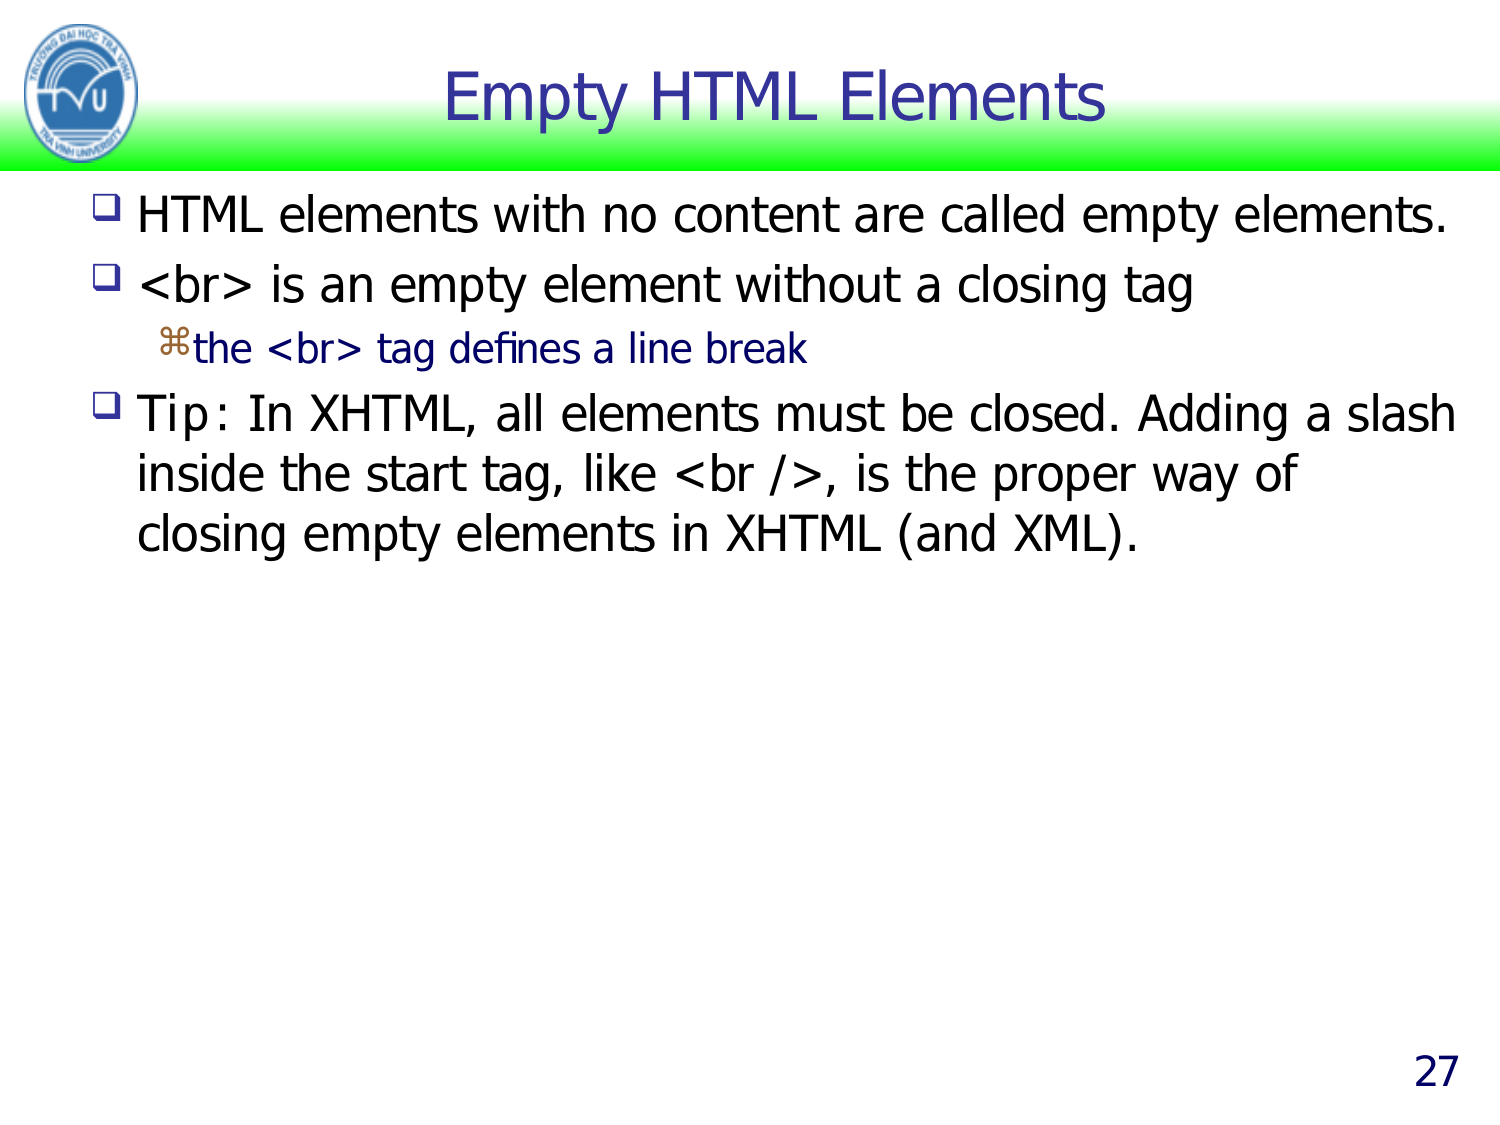

# Empty HTML Elements
HTML elements with no content are called empty elements.
<br> is an empty element without a closing tag
the <br> tag defines a line break
Tip: In XHTML, all elements must be closed. Adding a slash inside the start tag, like <br />, is the proper way of closing empty elements in XHTML (and XML).
27